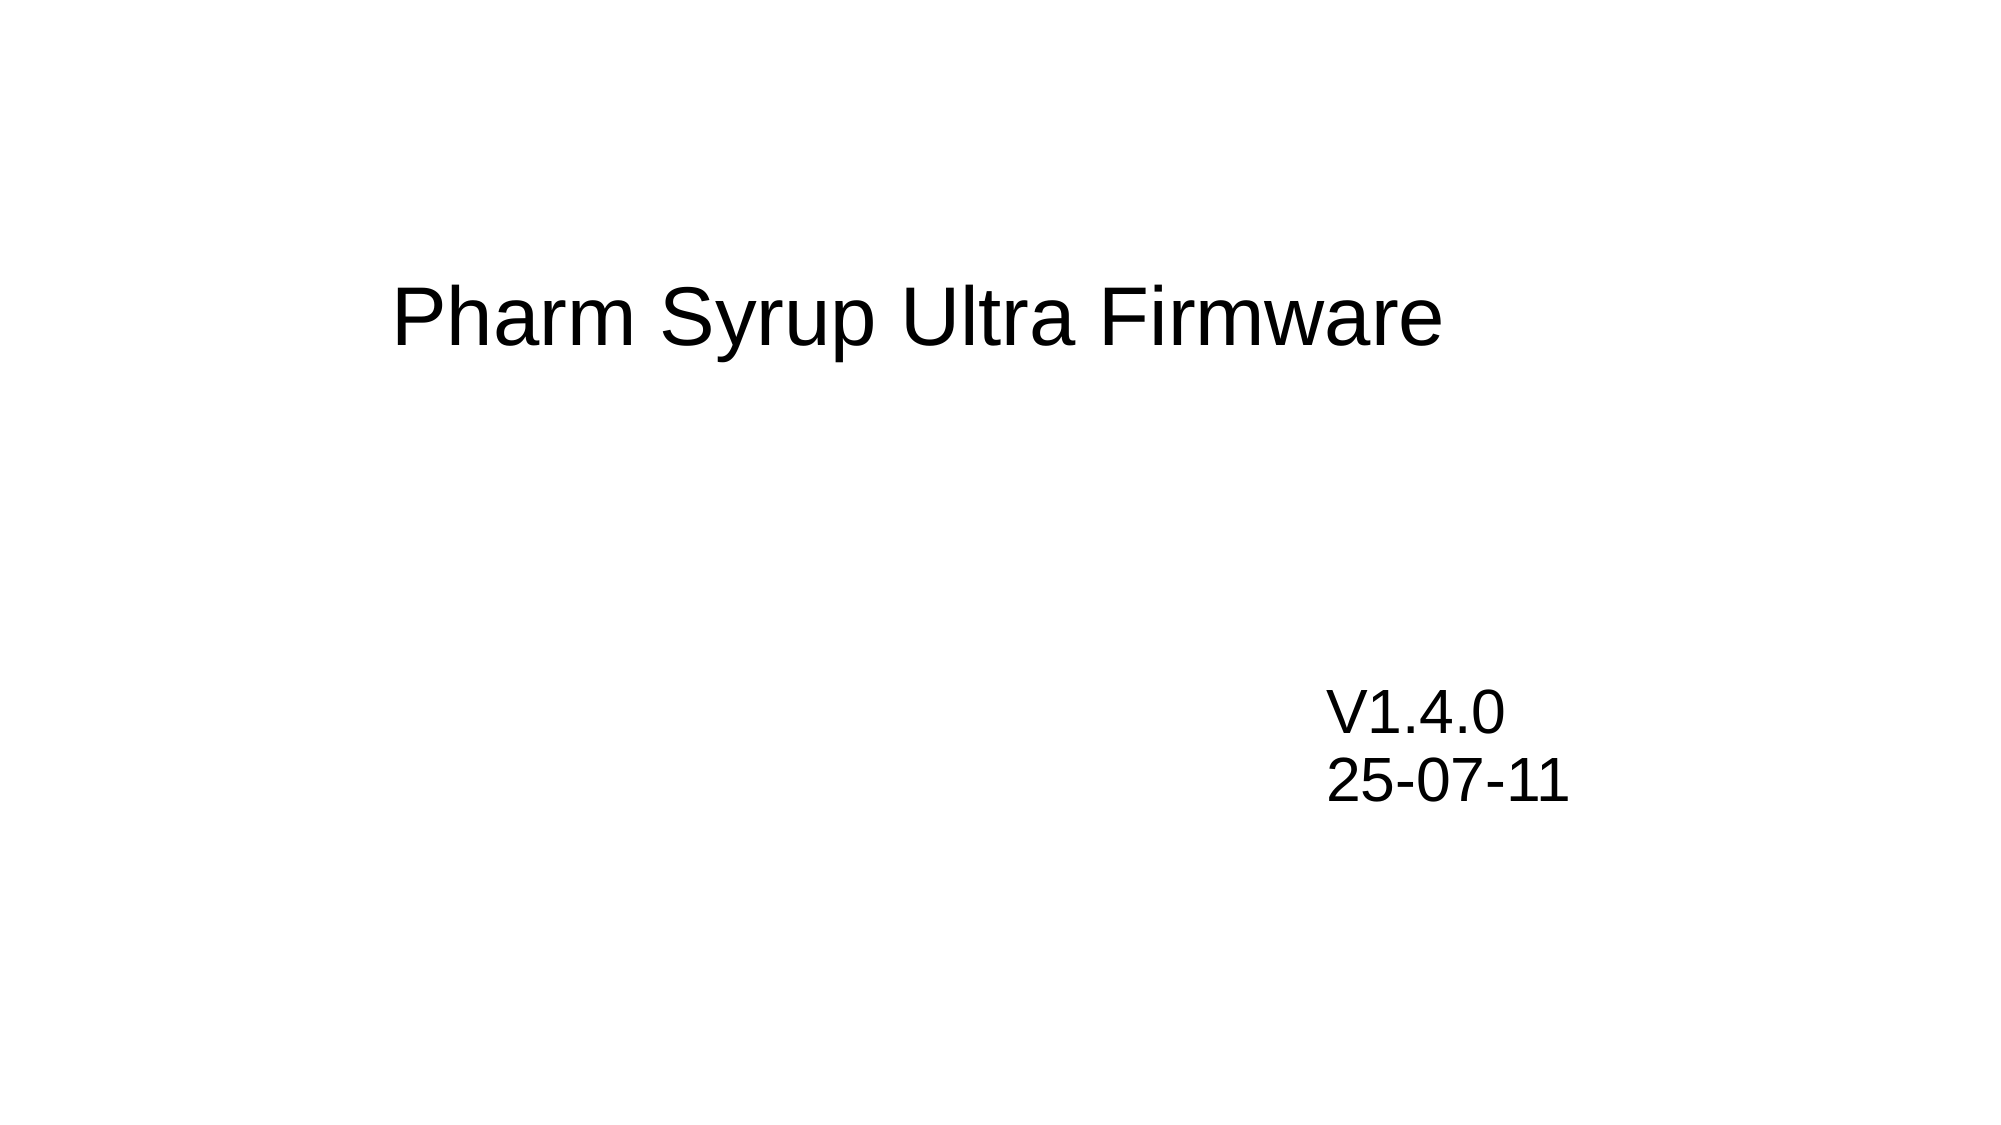

# Pharm Syrup Ultra Firmware
V1.4.0
25-07-11